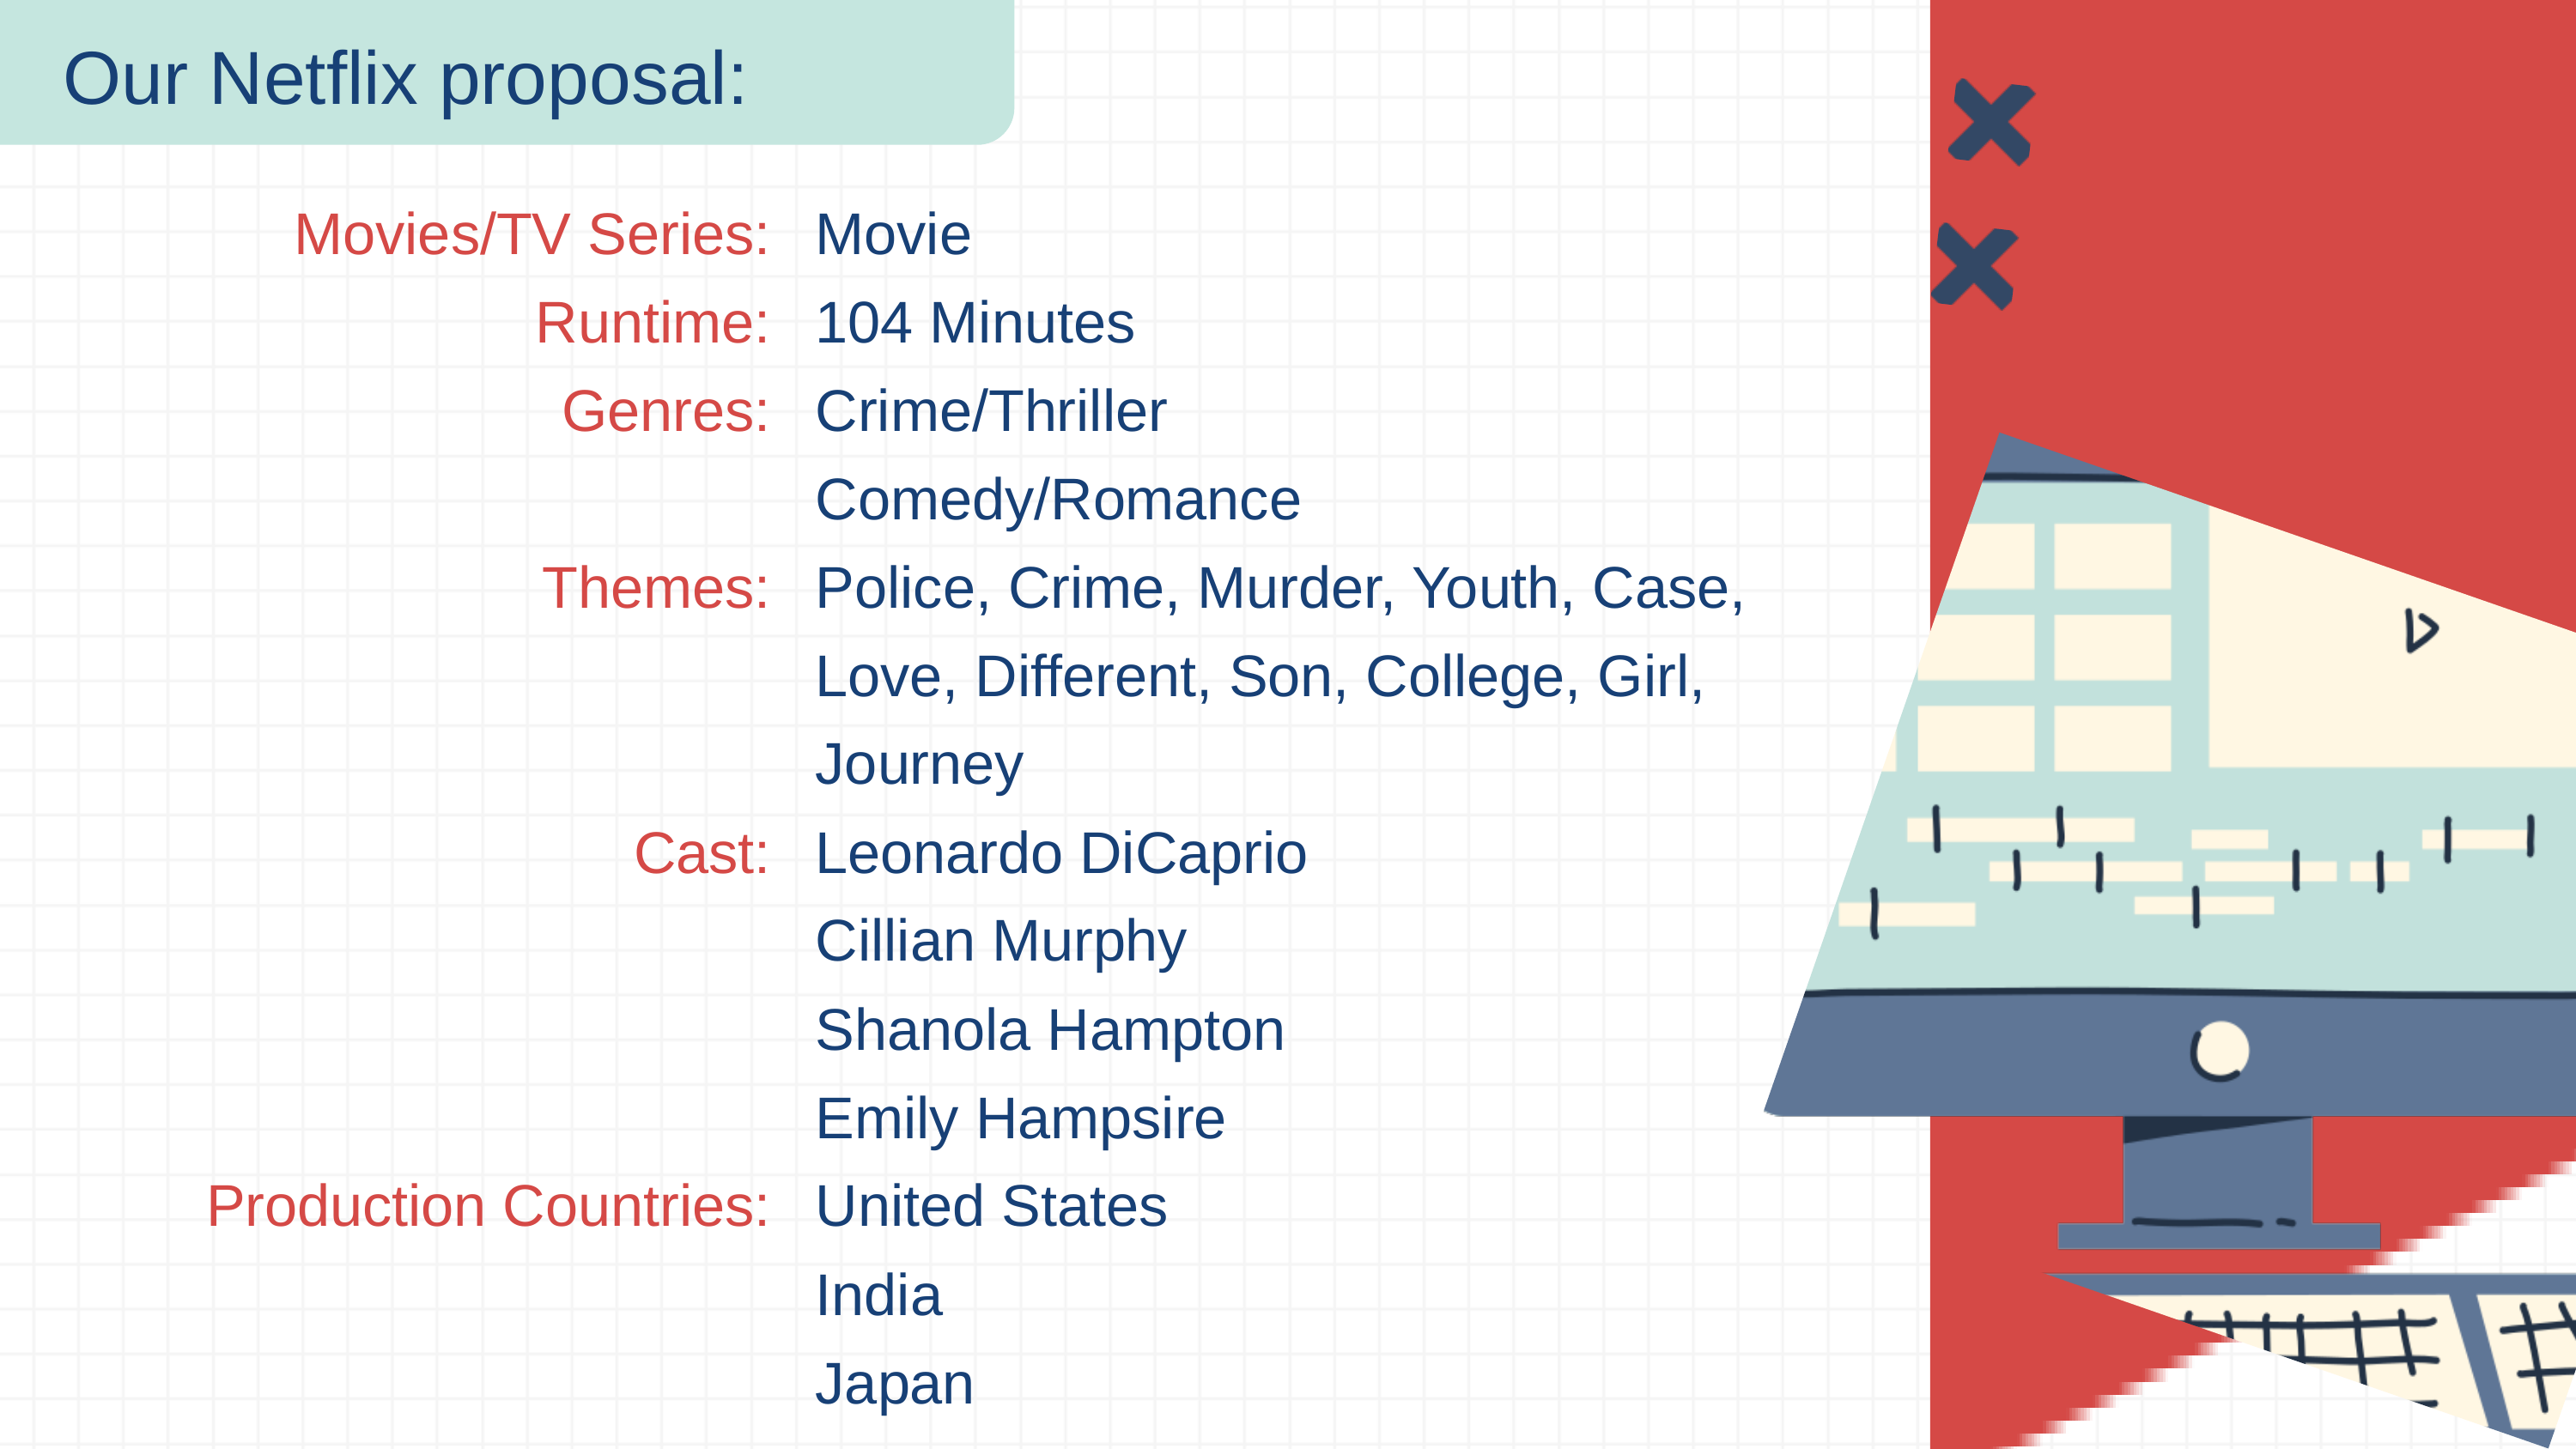

Our Netflix proposal:

Movies/TV Series:
Runtime:
Genres:

Themes:

Cast:

Production Countries:
Movie
104 Minutes
Crime/Thriller
Comedy/Romance
Police, Crime, Murder, Youth, Case,
Love, Different, Son, College, Girl,
Journey
Leonardo DiCaprio
Cillian Murphy
Shanola Hampton
Emily Hampsire
United States
India
Japan